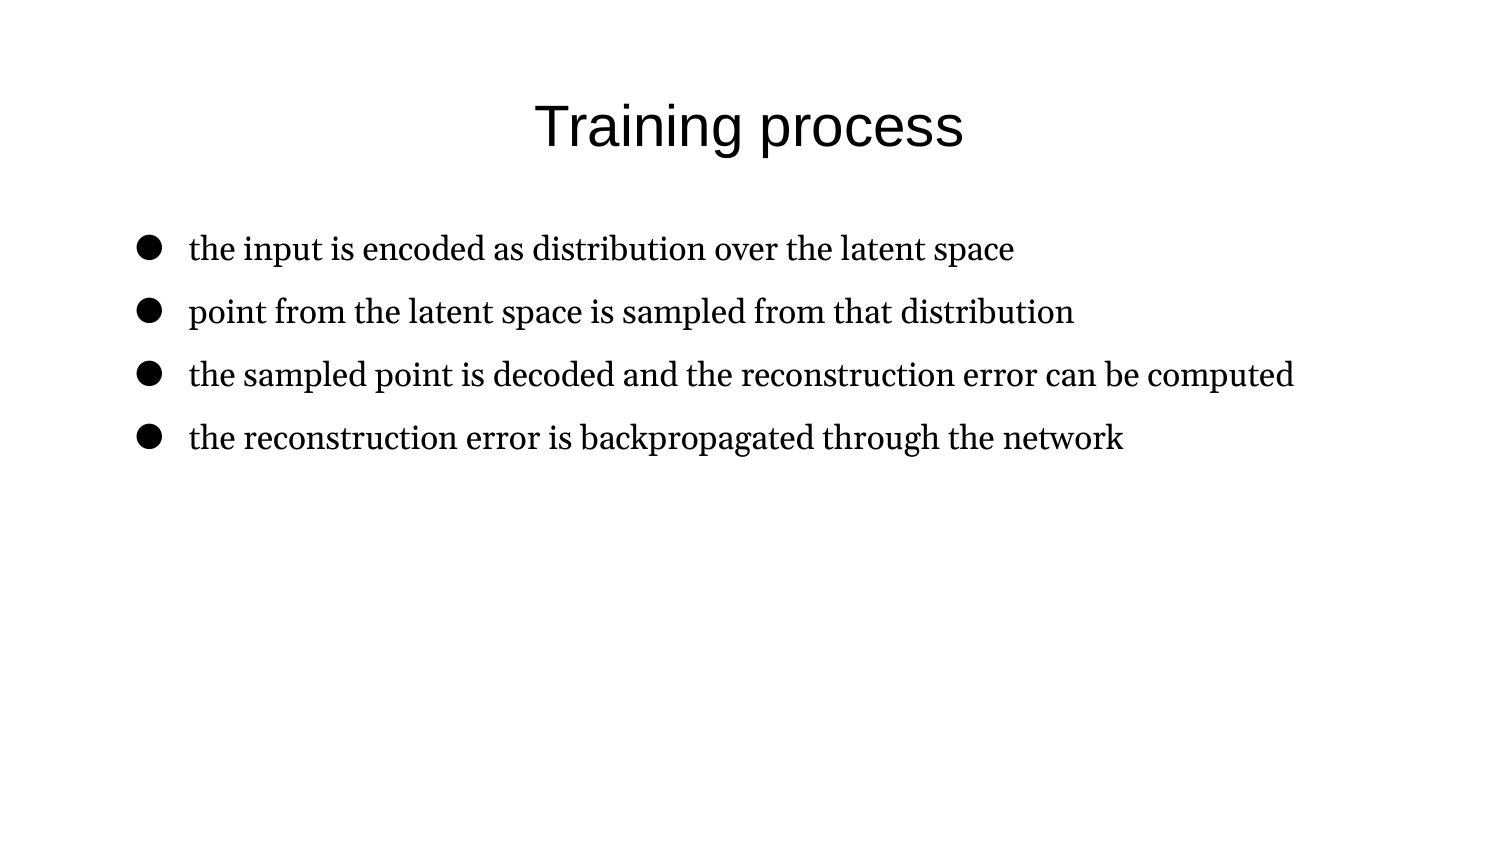

# Training process
the input is encoded as distribution over the latent space
point from the latent space is sampled from that distribution
the sampled point is decoded and the reconstruction error can be computed
the reconstruction error is backpropagated through the network